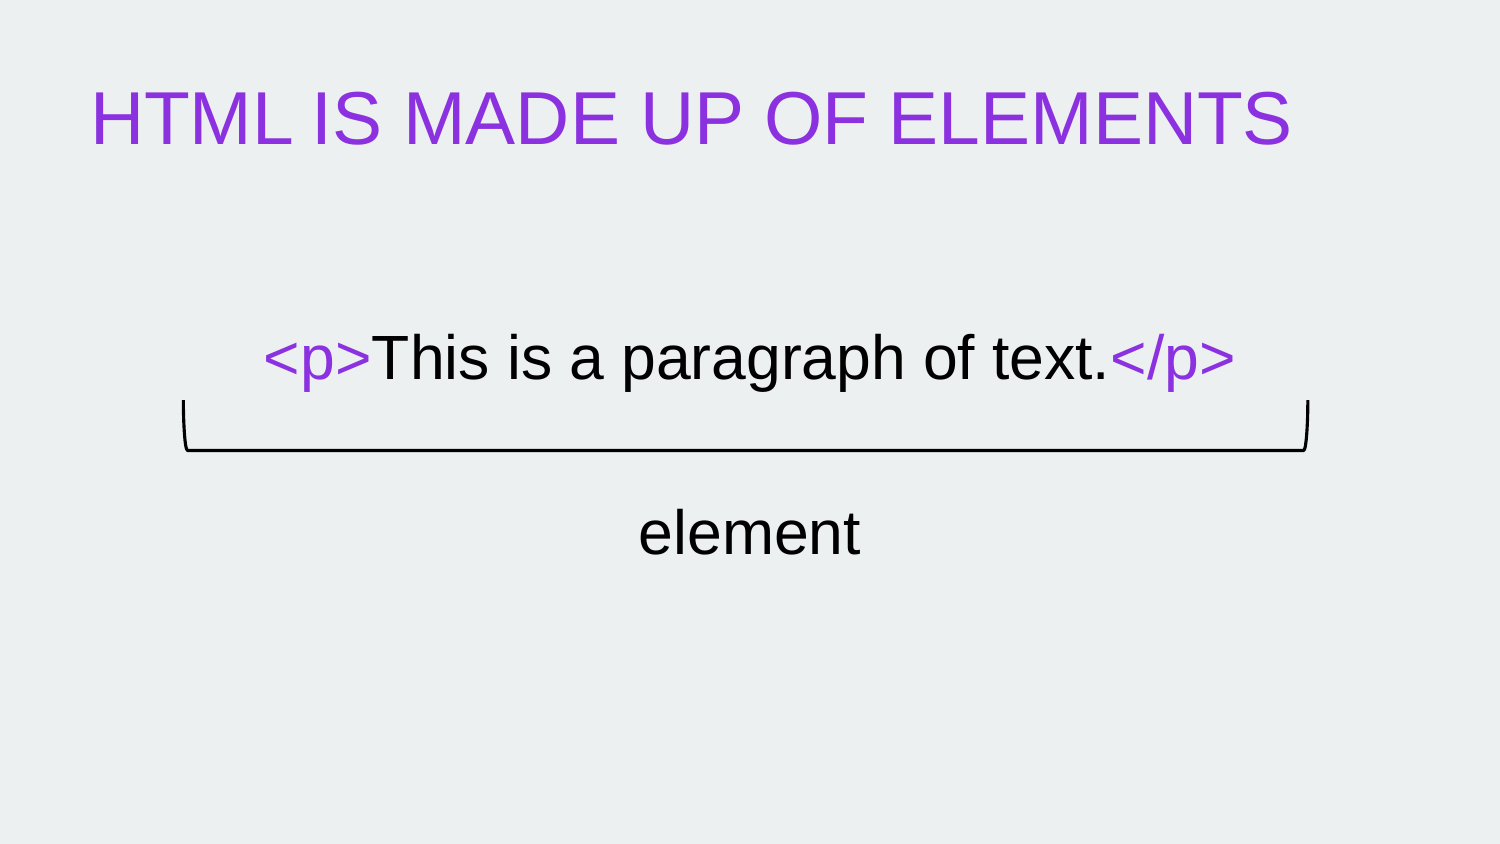

# HTML IS MADE UP OF ELEMENTS

<p>This is a paragraph of text.</p>

element